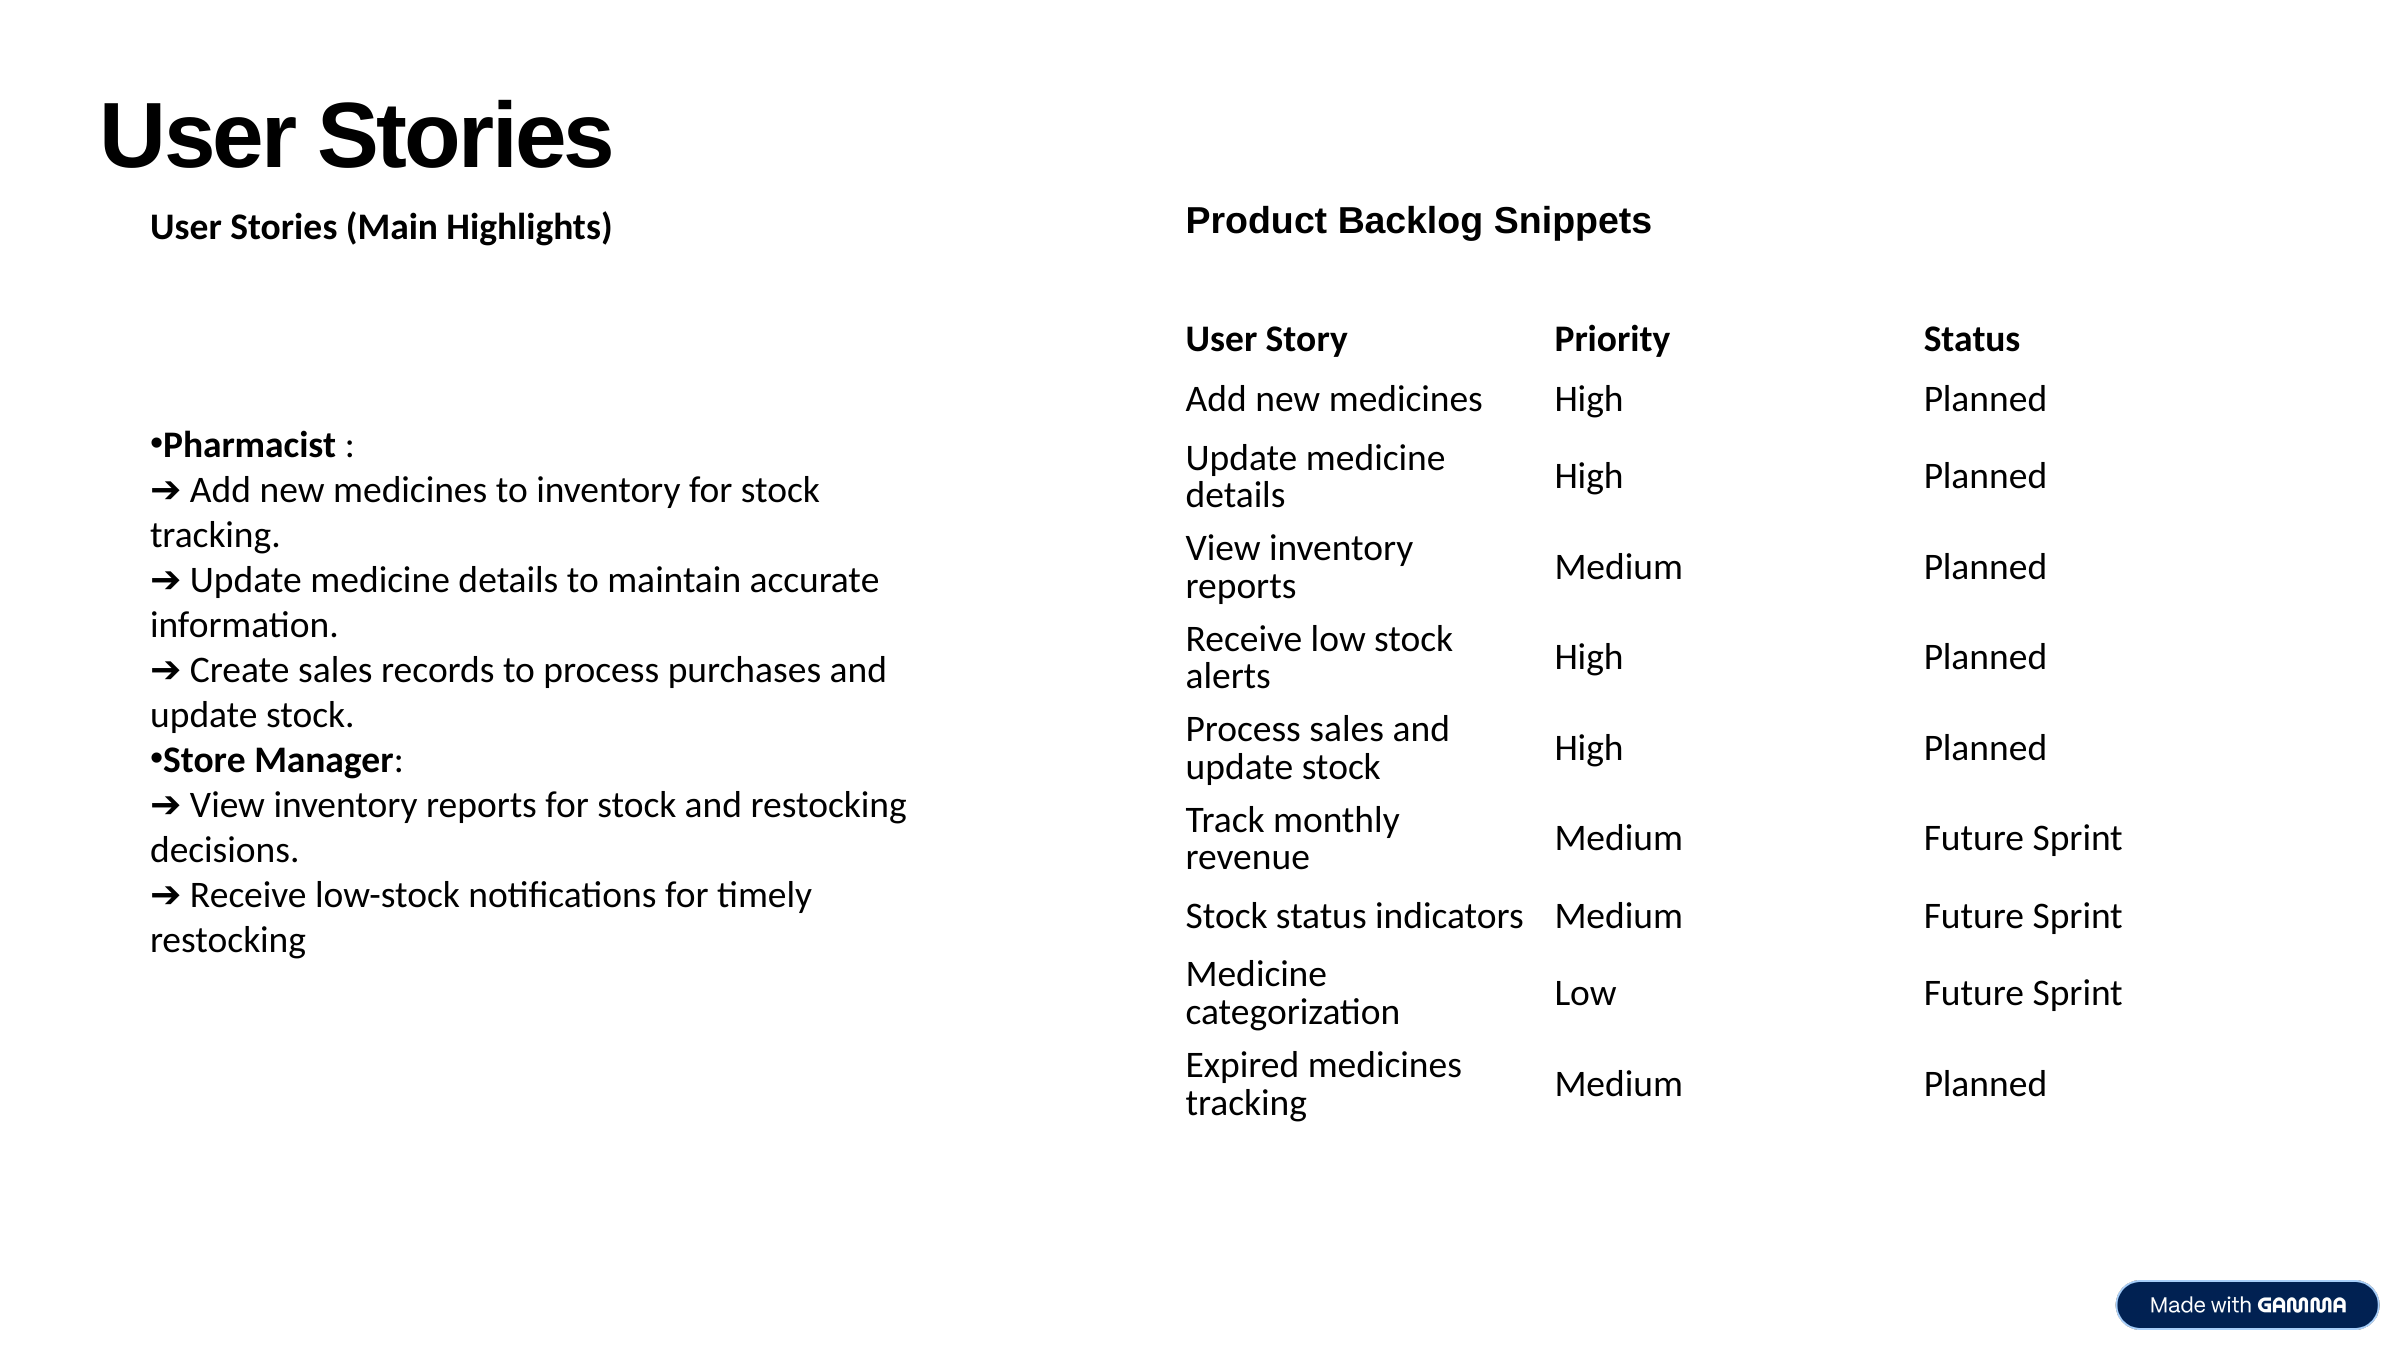

User Stories
Product Backlog Snippets

User Stories (Main Highlights)

| User Story | Priority | Status |
| --- | --- | --- |
| Add new medicines | High | Planned |
| Update medicine details | High | Planned |
| View inventory reports | Medium | Planned |
| Receive low stock alerts | High | Planned |
| Process sales and update stock | High | Planned |
| Track monthly revenue | Medium | Future Sprint |
| Stock status indicators | Medium | Future Sprint |
| Medicine categorization | Low | Future Sprint |
| Expired medicines tracking | Medium | Planned |
Pharmacist :
➔ Add new medicines to inventory for stock tracking.
➔ Update medicine details to maintain accurate information.
➔ Create sales records to process purchases and update stock.
Store Manager:
➔ View inventory reports for stock and restocking decisions.
➔ Receive low-stock notifications for timely restocking